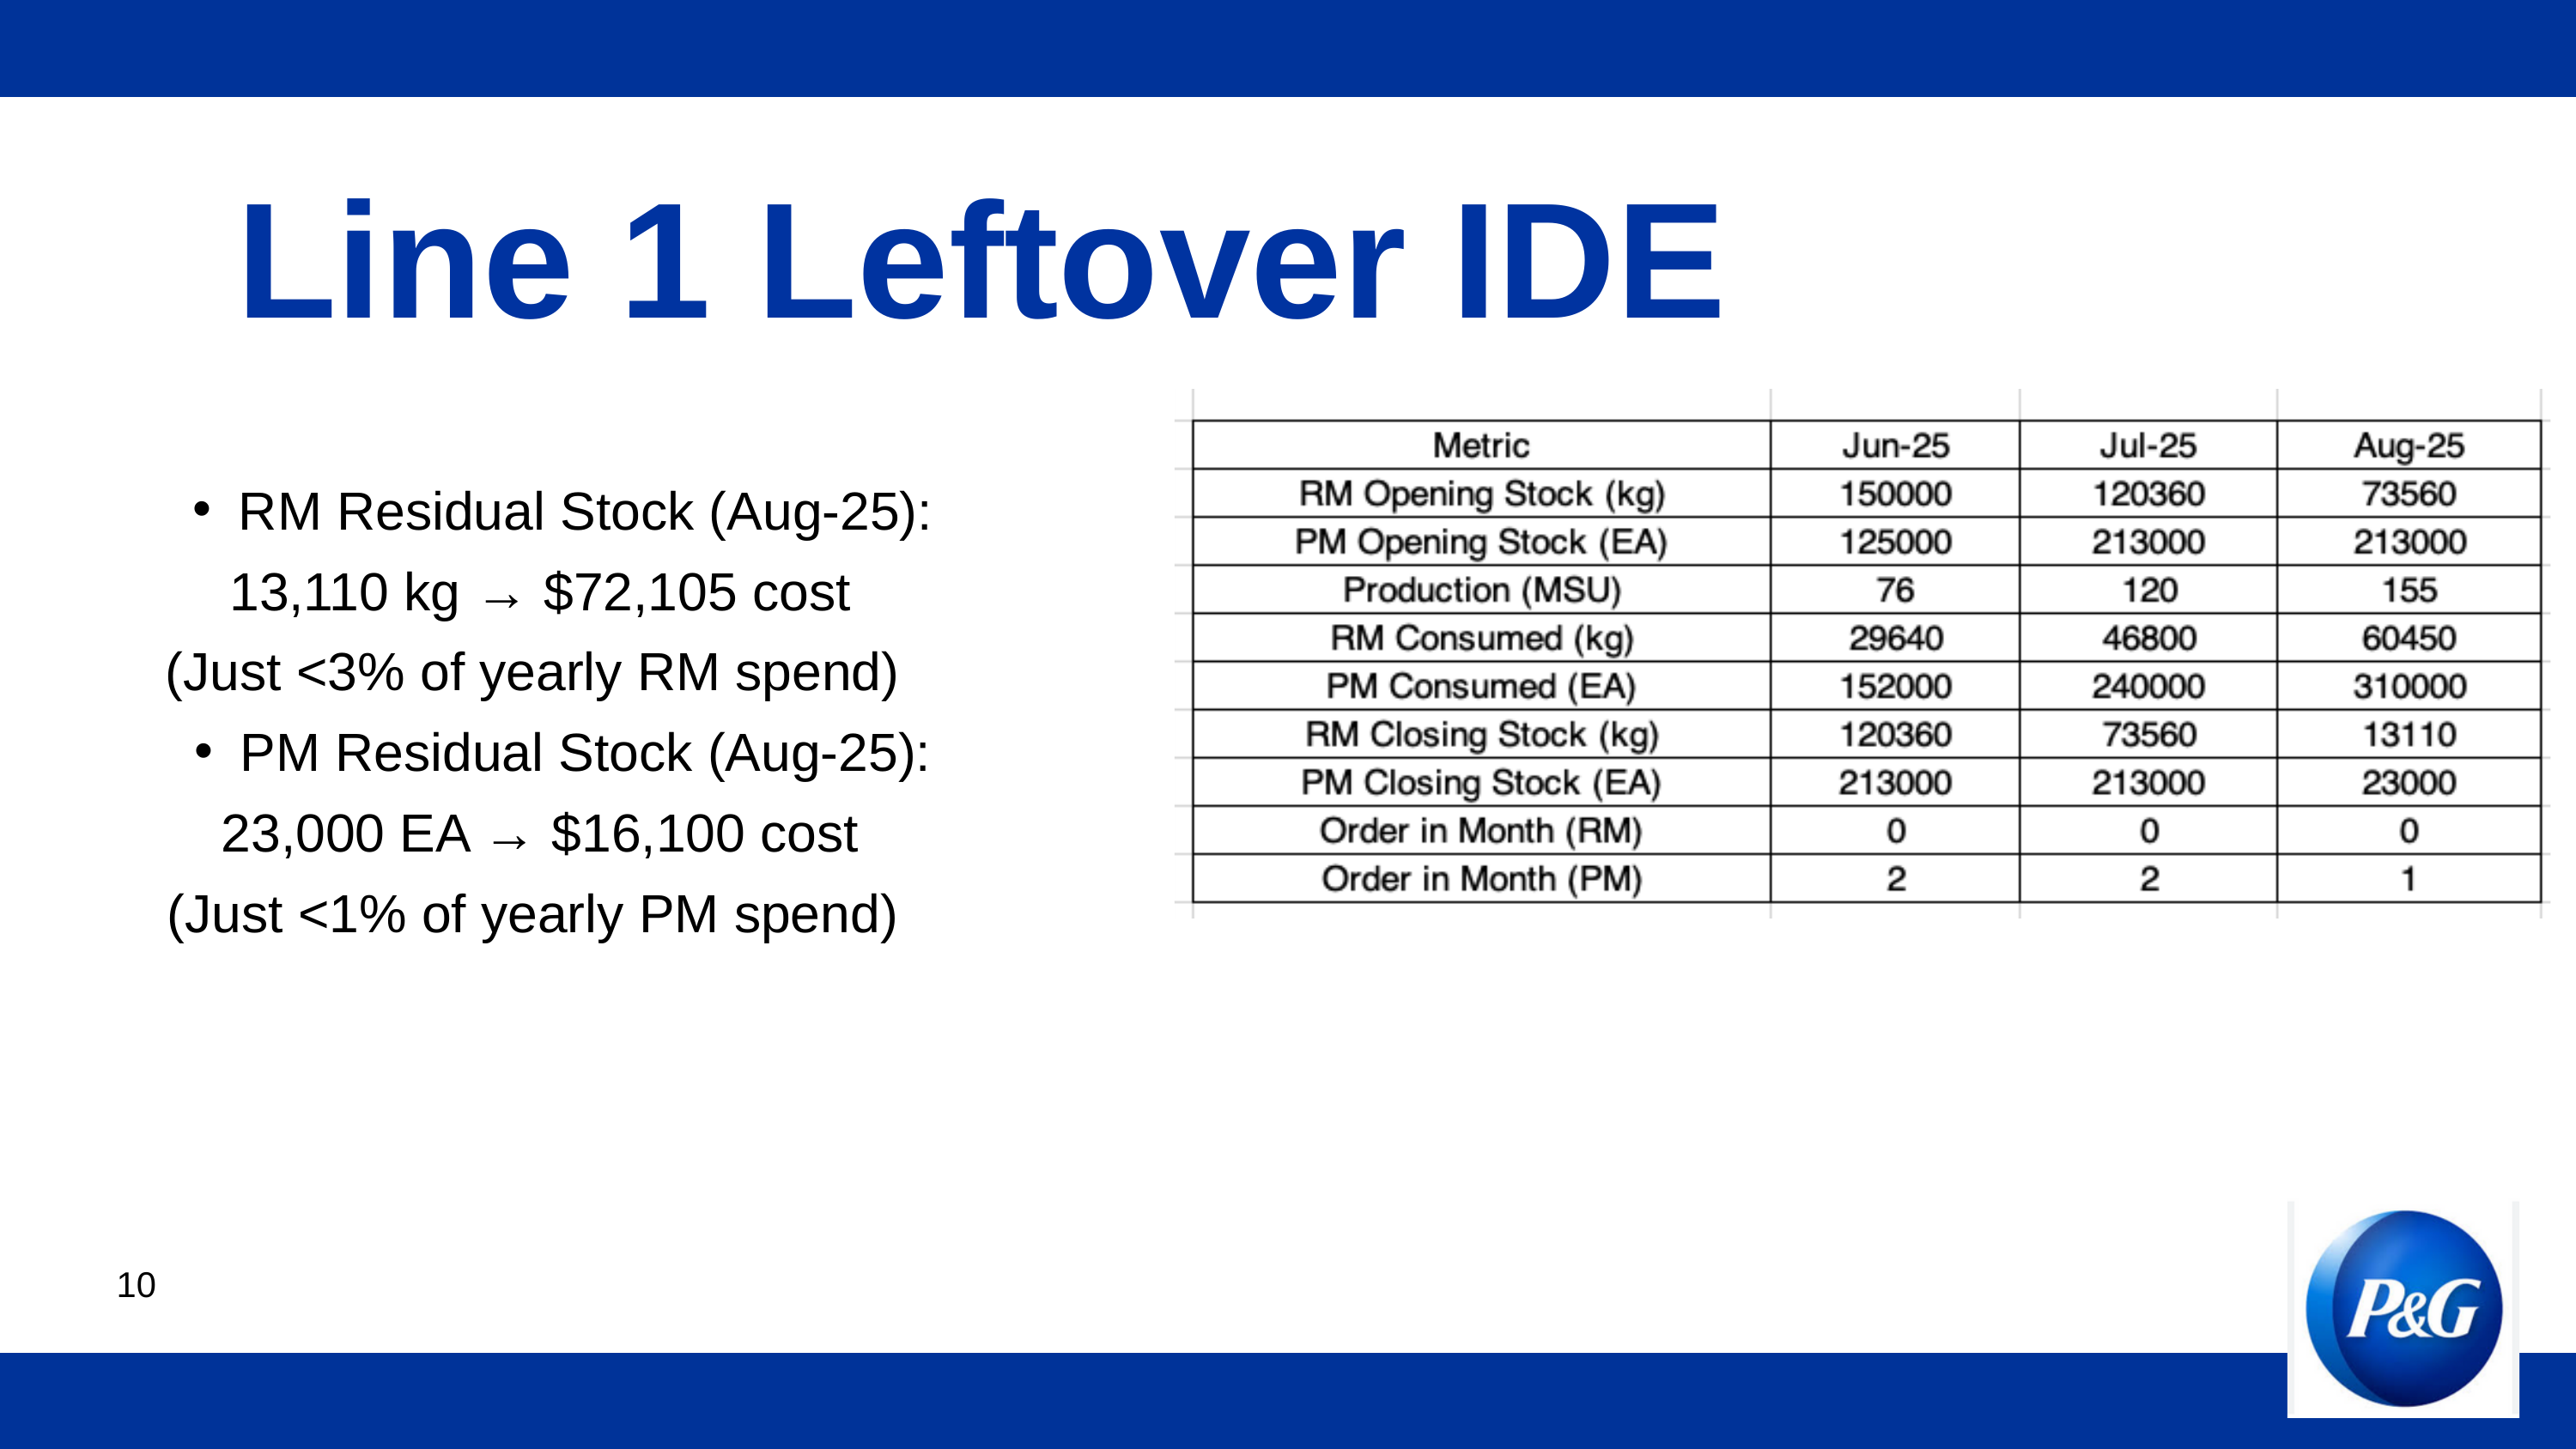

Line 1 Leftover IDE

RM Residual Stock (Aug-25):
13,110 kg → $72,105 cost
(Just <3% of yearly RM spend)
PM Residual Stock (Aug-25):
23,000 EA → $16,100 cost
(Just <1% of yearly PM spend)

10